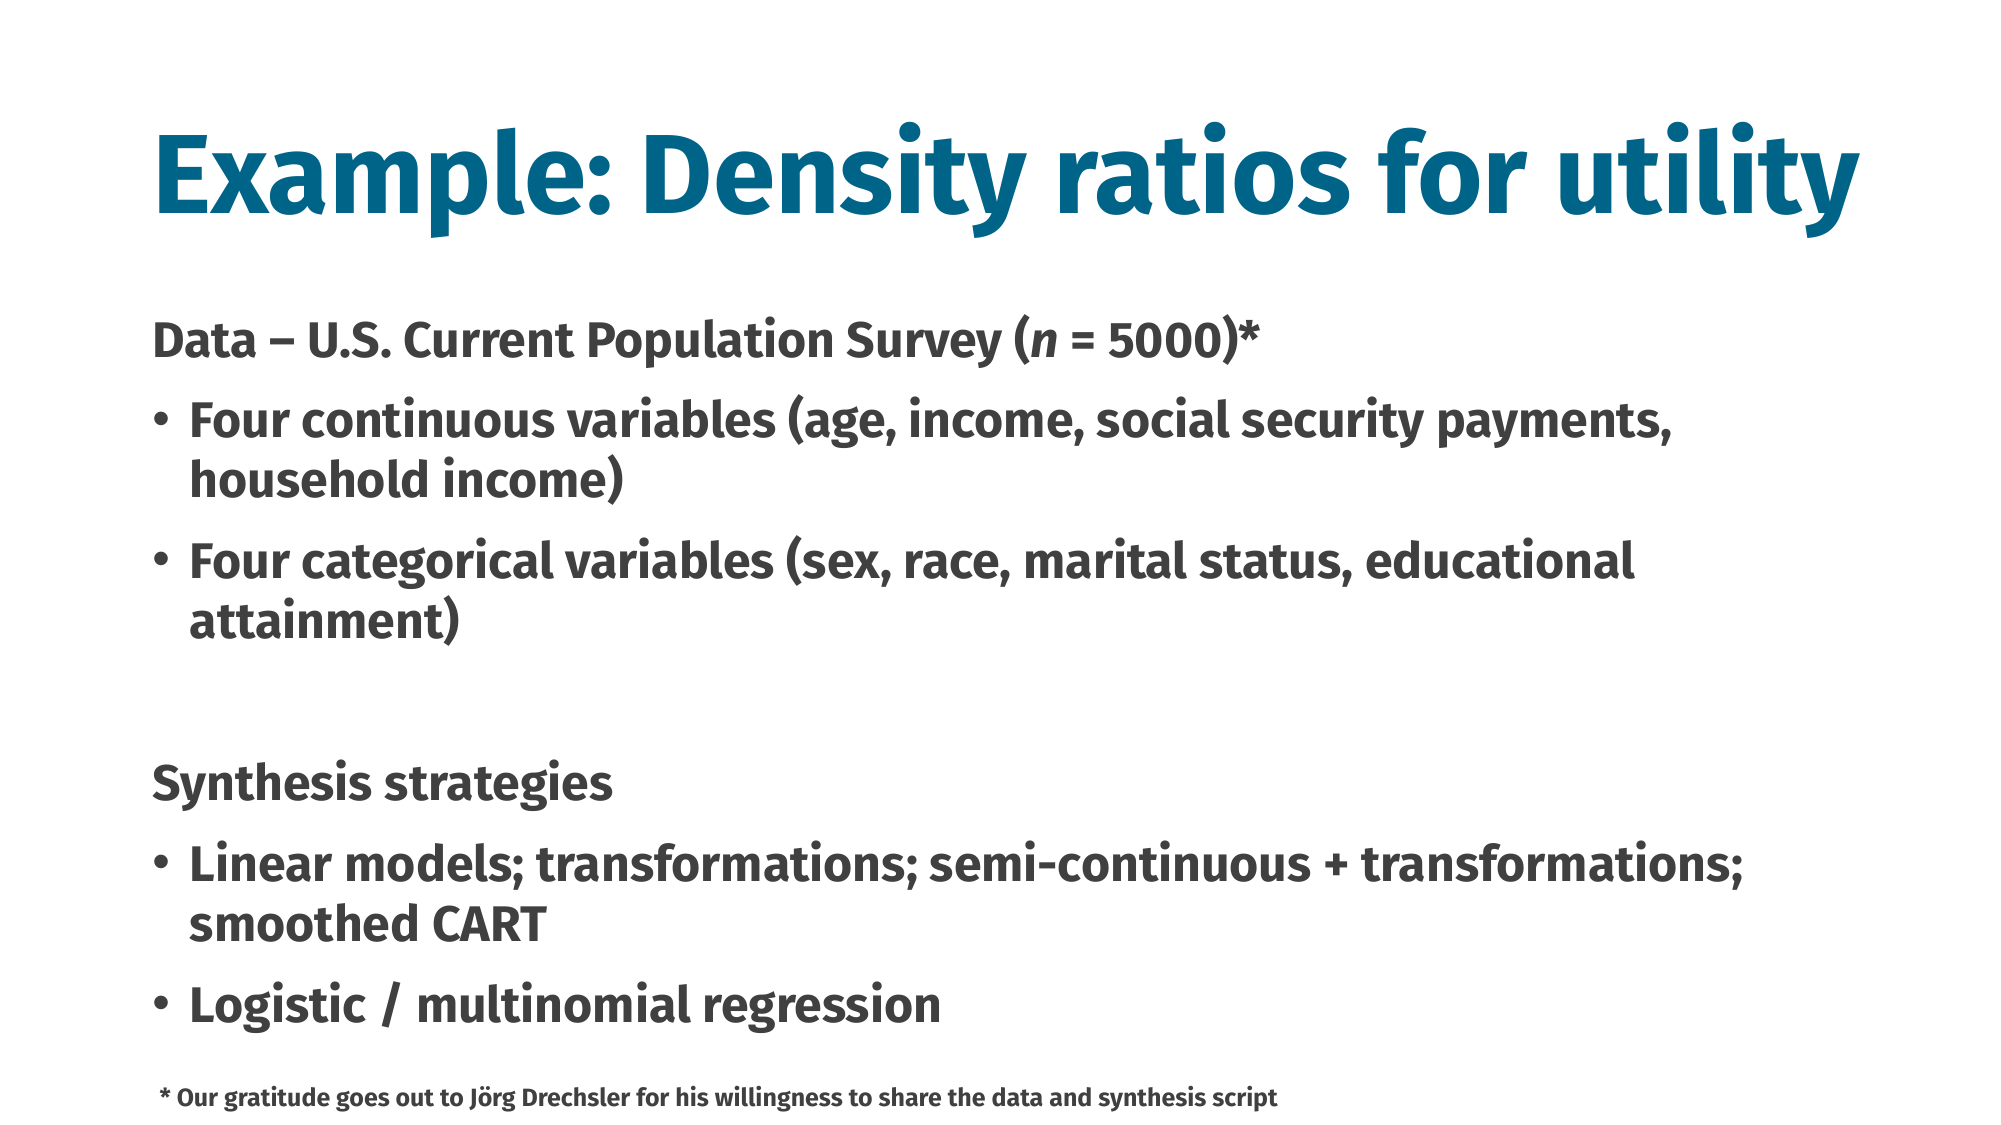

# Example: Density ratios for utility
Data – U.S. Current Population Survey (n = 5000)*
Four continuous variables (age, income, social security payments, household income)
Four categorical variables (sex, race, marital status, educational attainment)

Synthesis strategies
Linear models; transformations; semi-continuous + transformations; smoothed CART
Logistic / multinomial regression

* Our gratitude goes out to Jörg Drechsler for his willingness to share the data and synthesis script